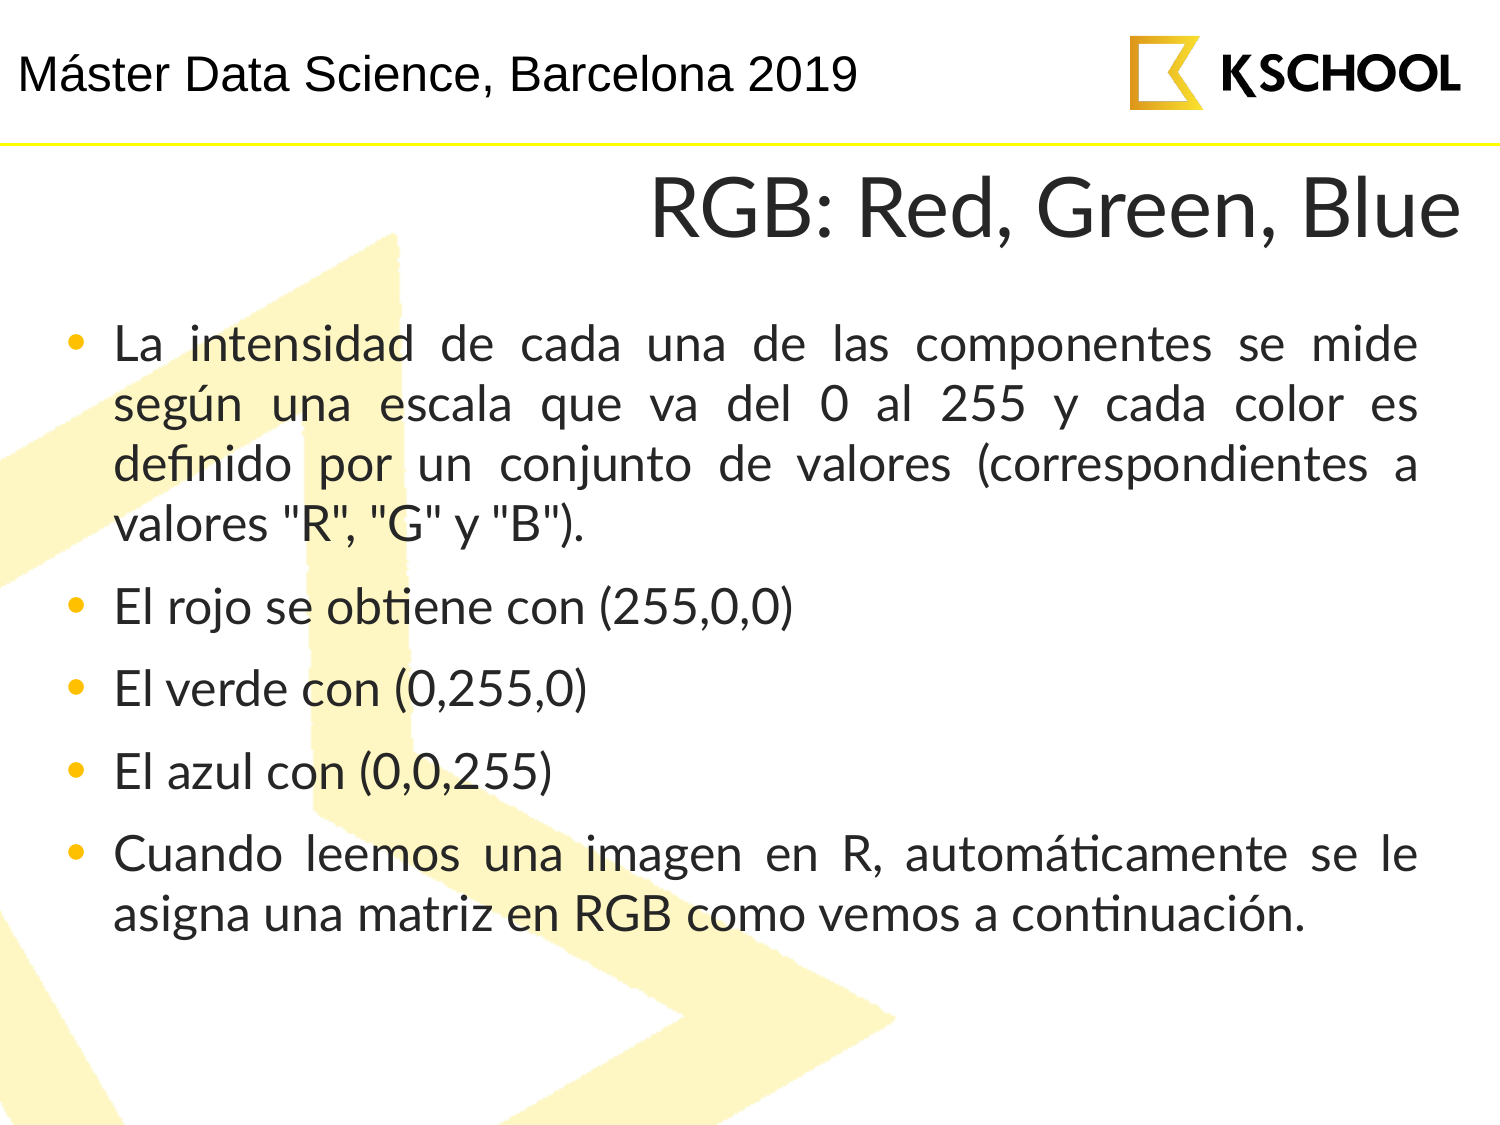

# RGB: Red, Green, Blue
La intensidad de cada una de las componentes se mide según una escala que va del 0 al 255 y cada color es definido por un conjunto de valores (correspondientes a valores "R", "G" y "B").
El rojo se obtiene con (255,0,0)
El verde con (0,255,0)
El azul con (0,0,255)
Cuando leemos una imagen en R, automáticamente se le asigna una matriz en RGB como vemos a continuación.